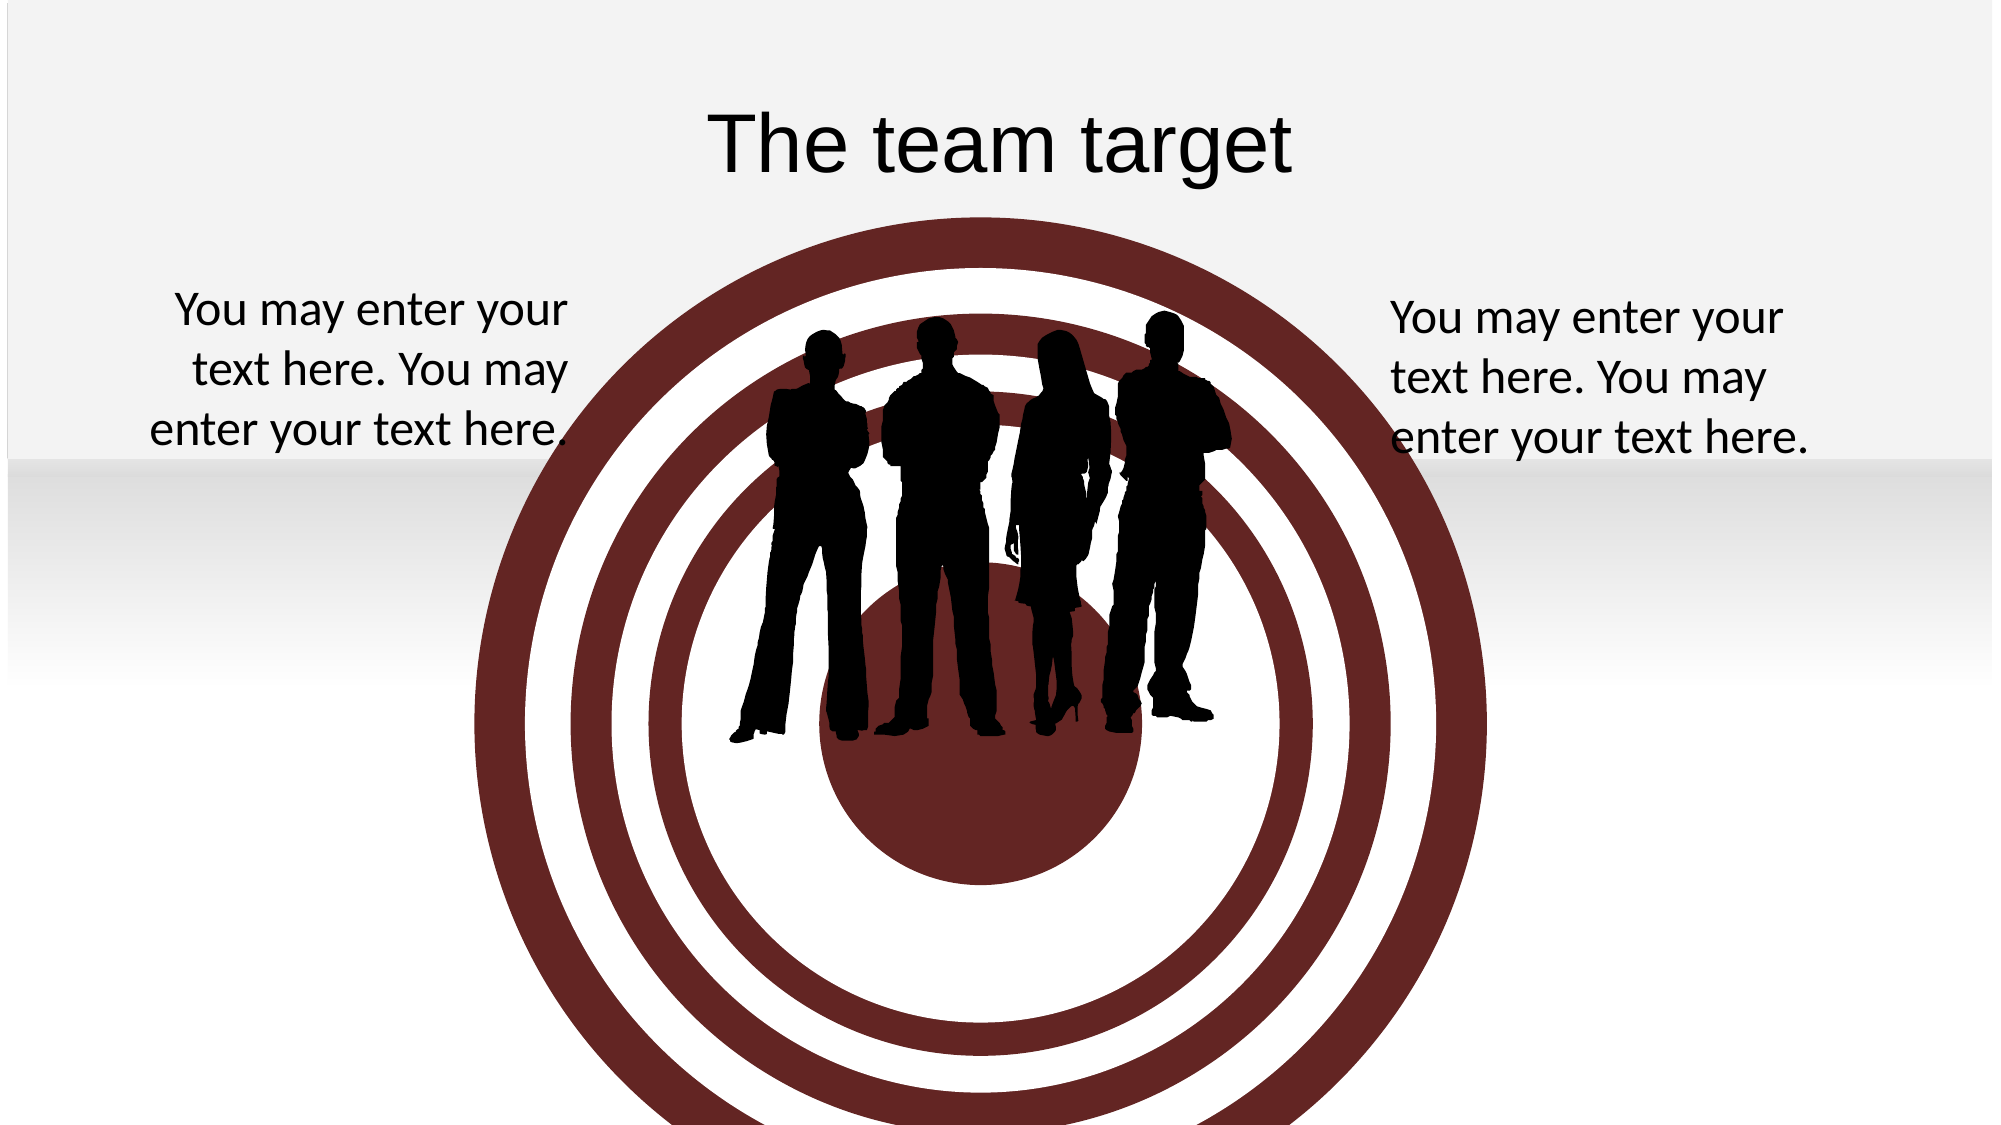

# The team target

You may enter your text here. You may enter your text here.
You may enter your text here. You may enter your text here.